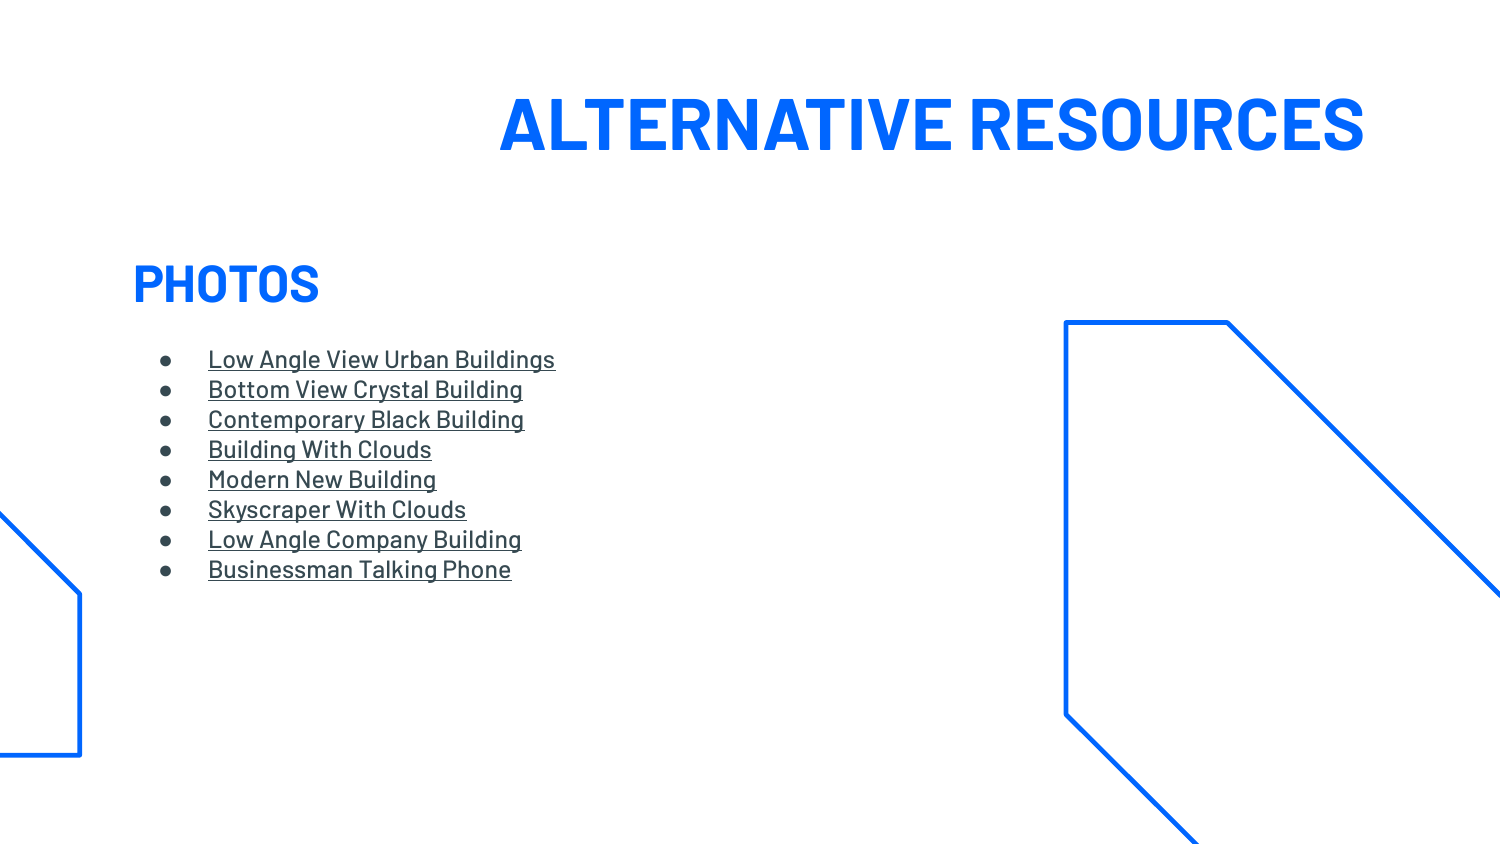

# ALTERNATIVE RESOURCES
PHOTOS

Low Angle View Urban Buildings
Bottom View Crystal Building
Contemporary Black Building
Building With Clouds
Modern New Building
Skyscraper With Clouds
Low Angle Company Building
Businessman Talking Phone